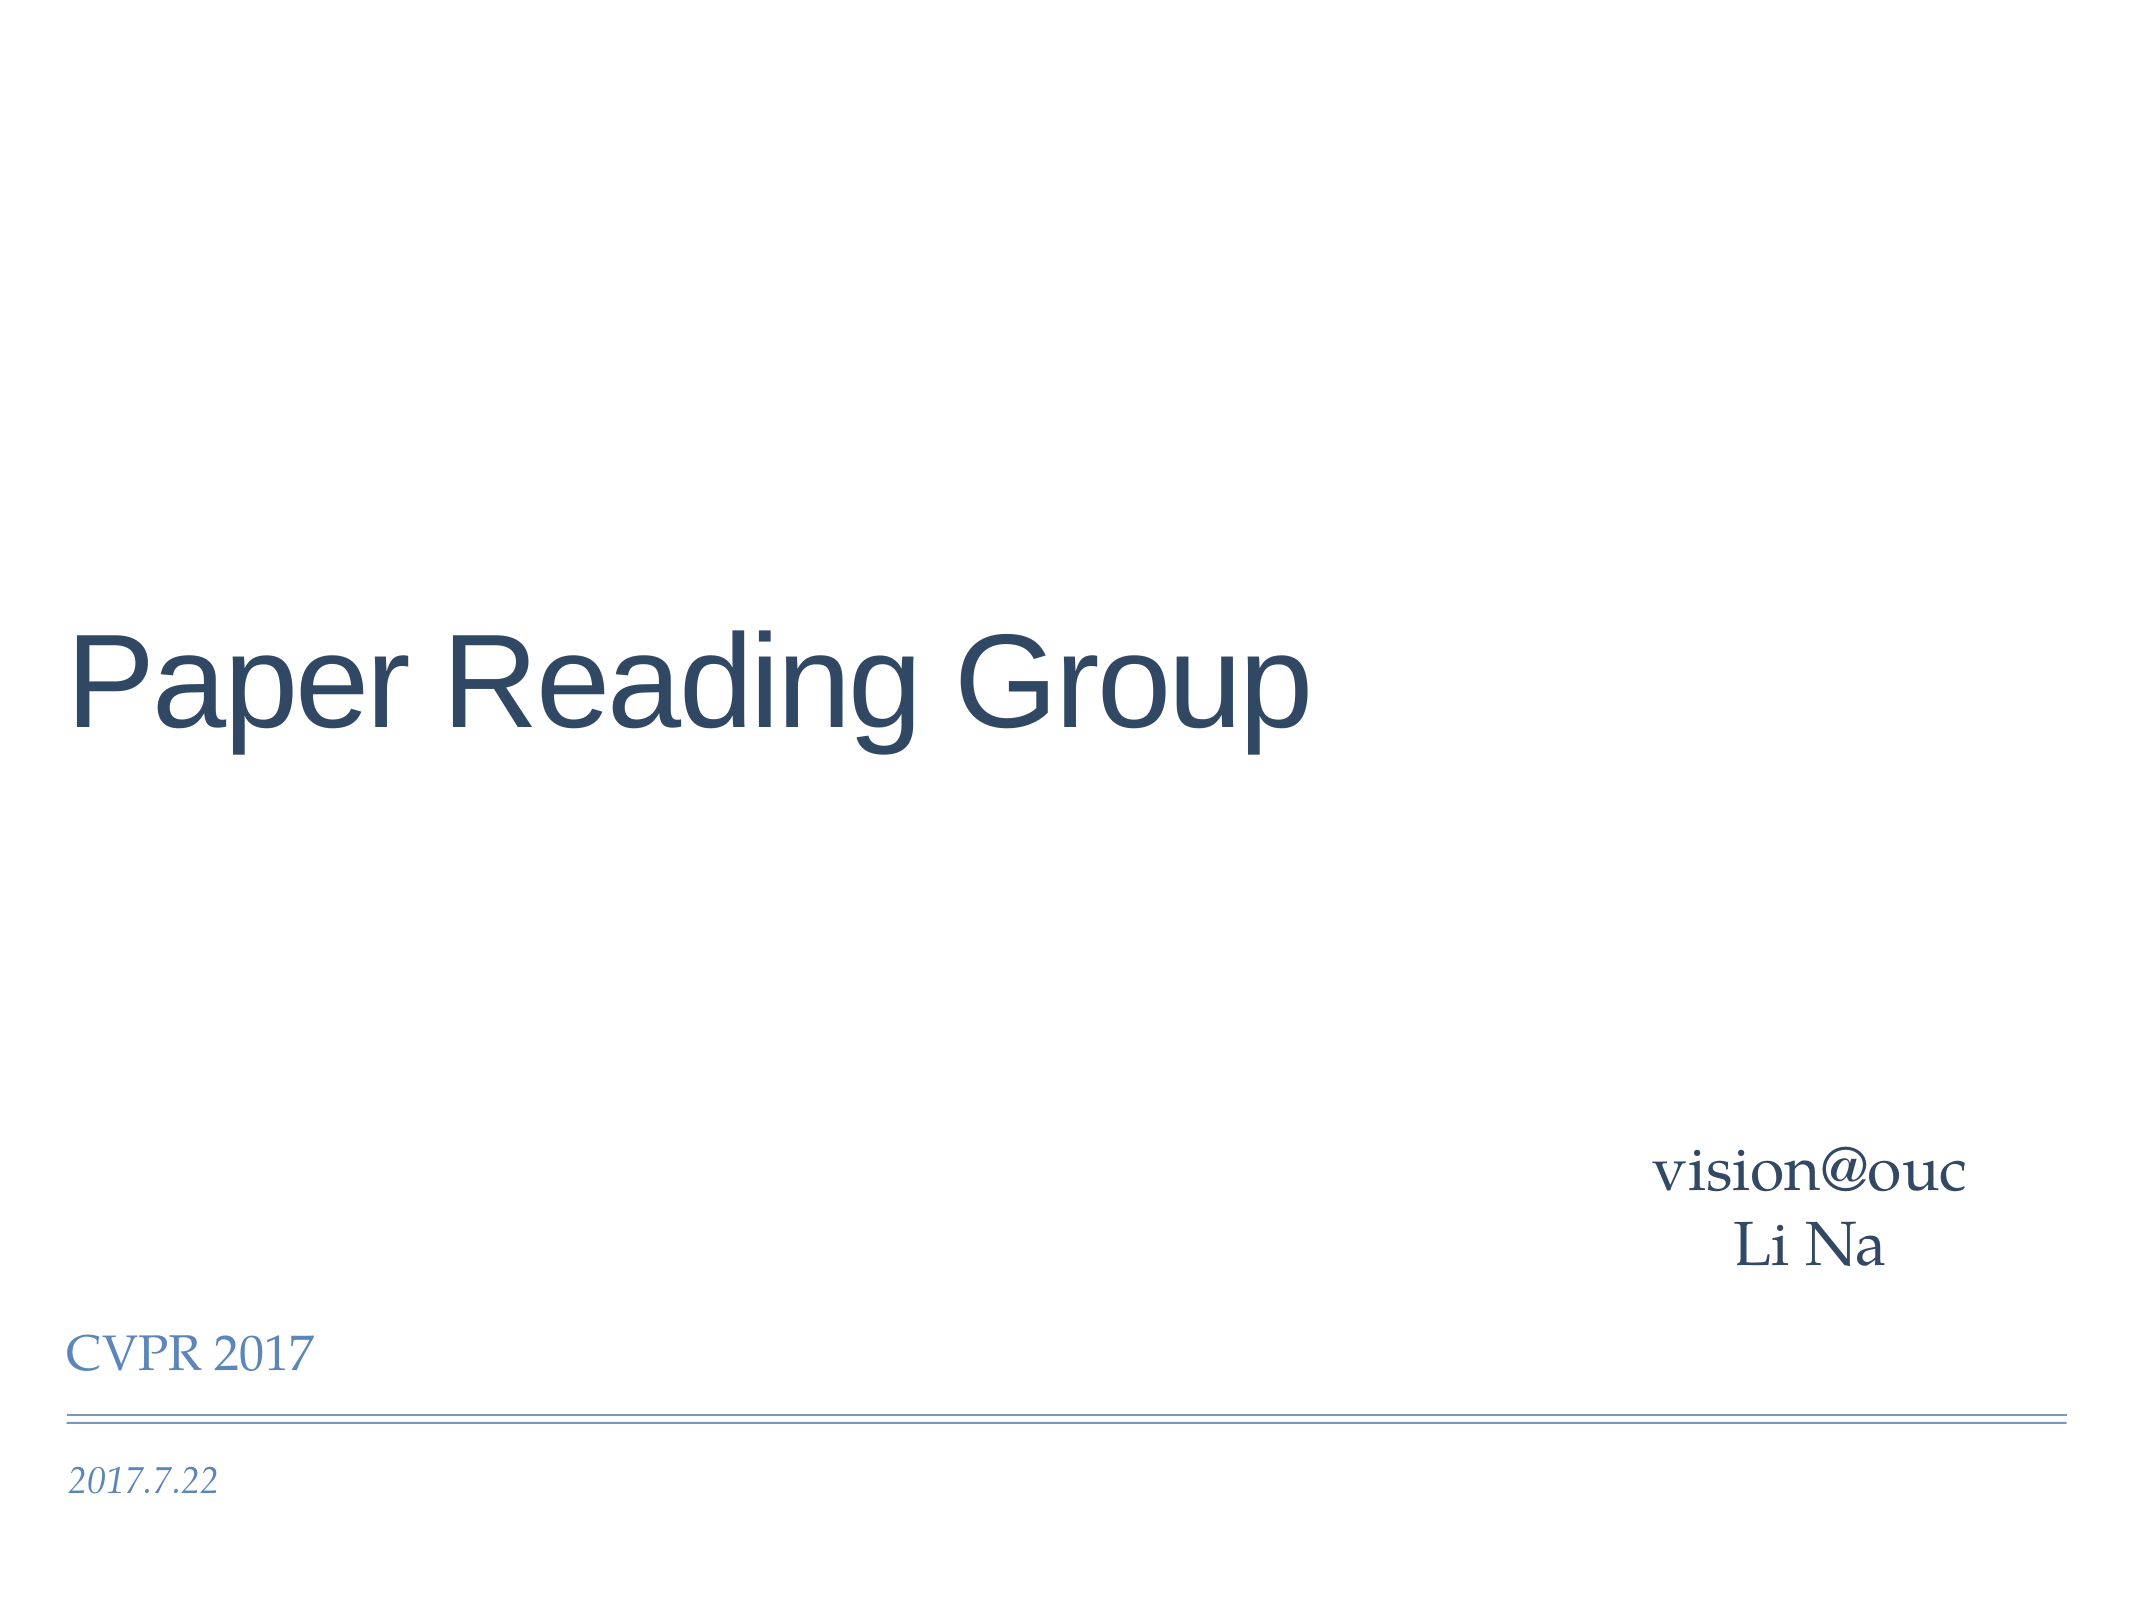

# Paper Reading Group
vision@ouc
Li Na
CVPR 2017
2017.7.22
1